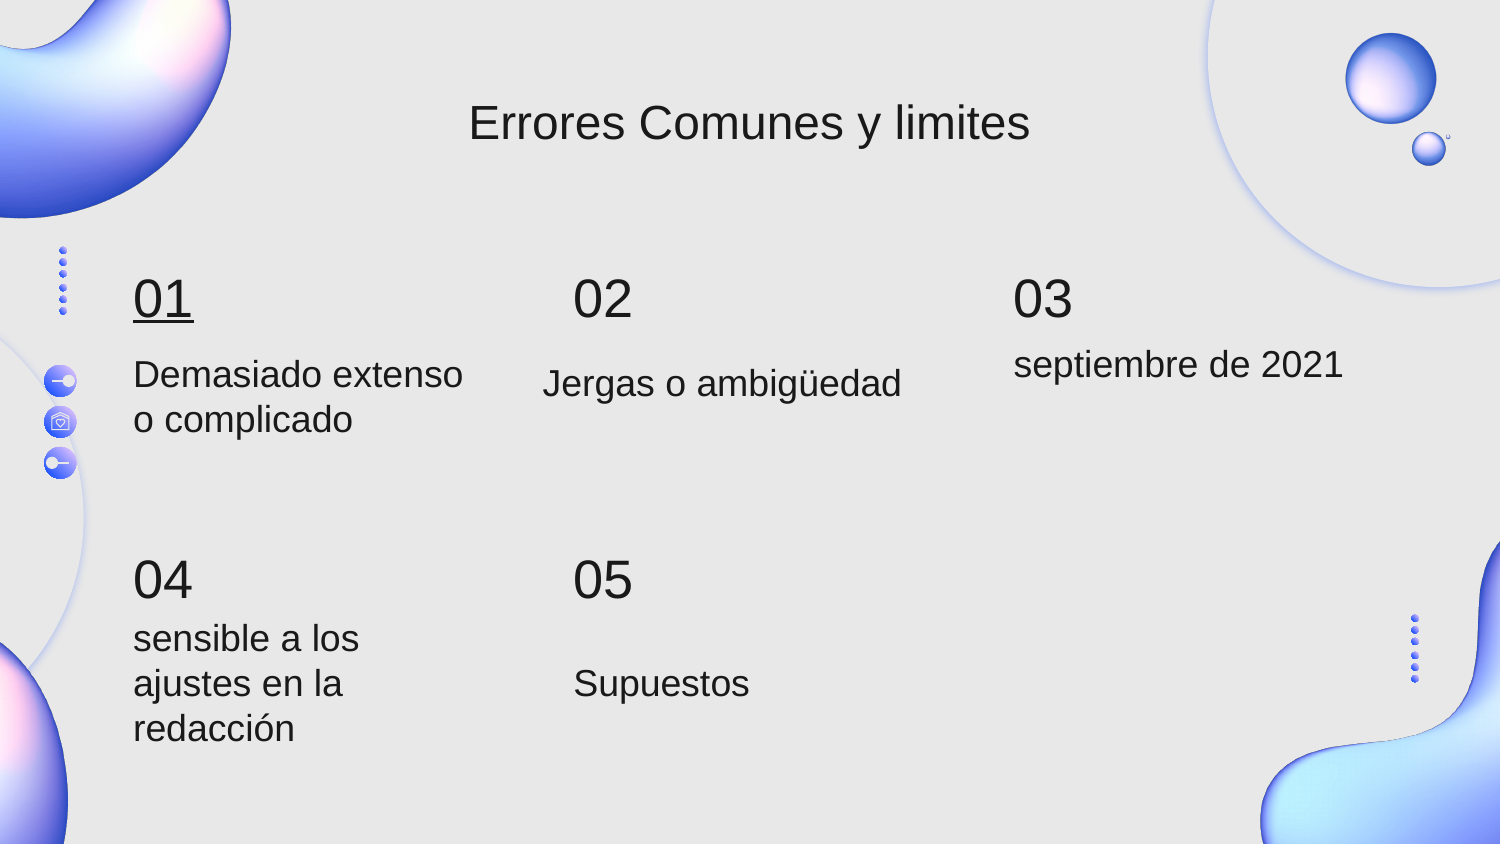

Errores Comunes y limites
01
02
03

septiembre de 2021
Jergas o ambigüedad
# Demasiado extenso o complicado

04
05

sensible a los ajustes en la redacción
Supuestos